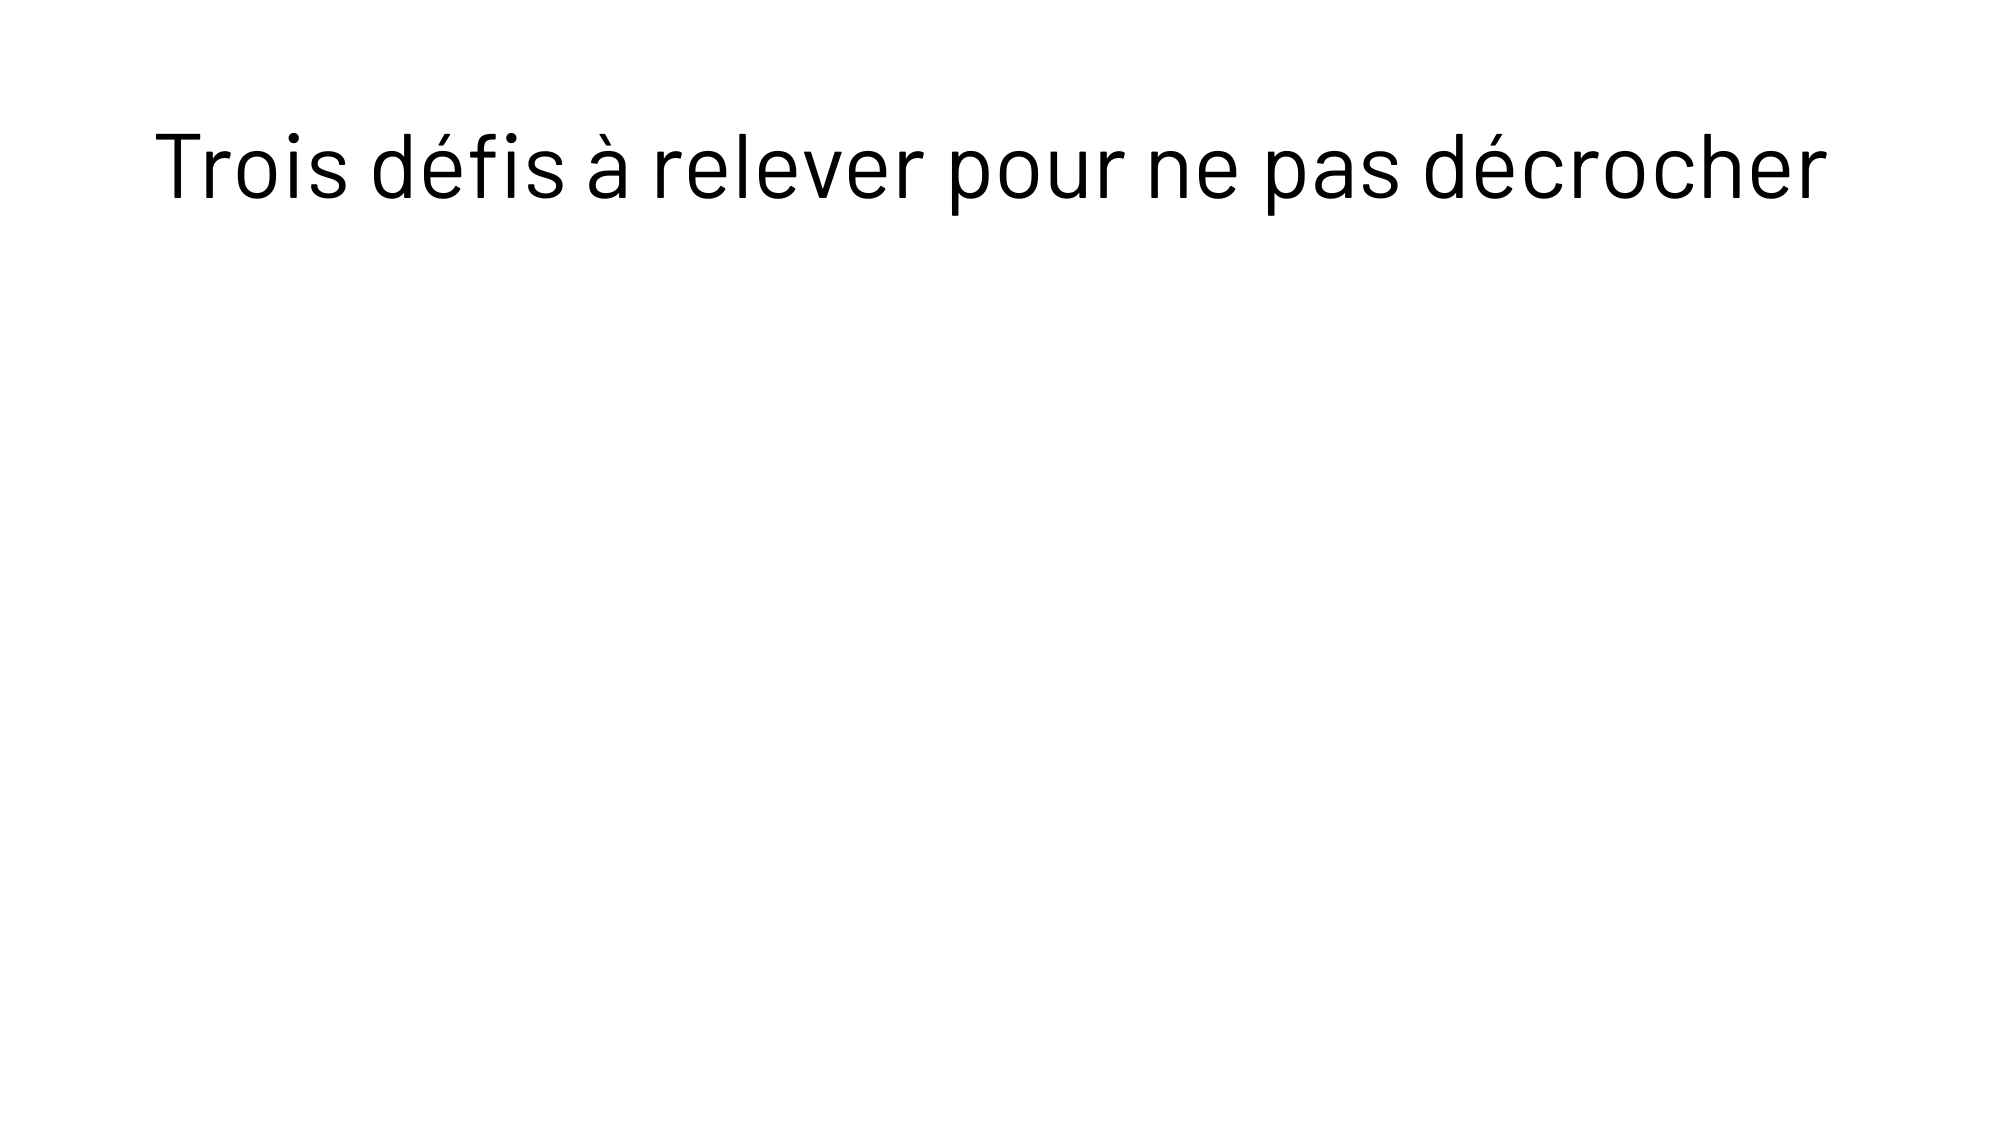

# Trois défis à relever pour ne pas décrocher